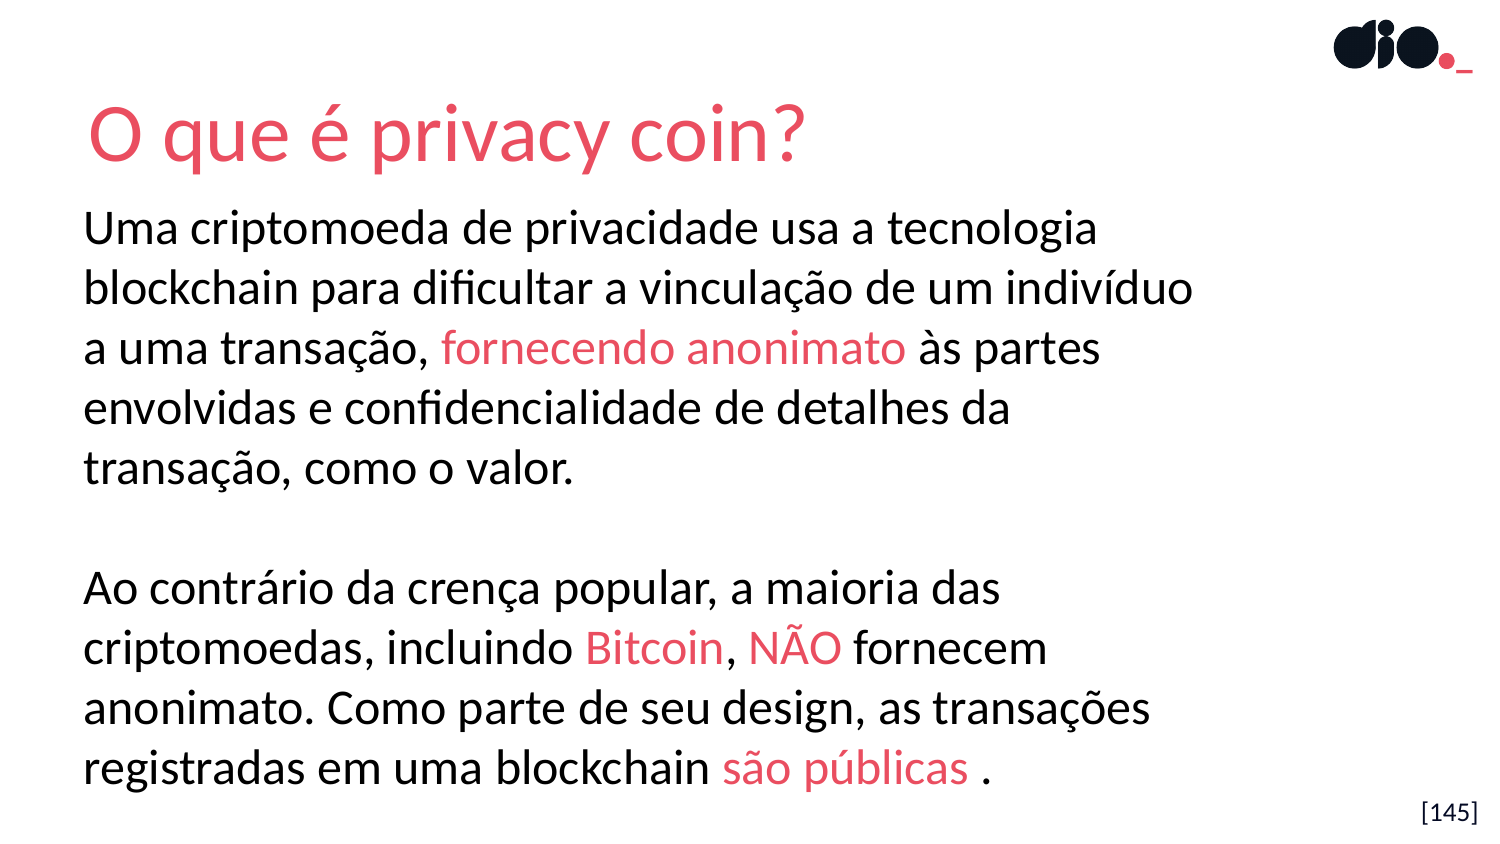

O que é privacy coin?
Uma criptomoeda de privacidade usa a tecnologia blockchain para dificultar a vinculação de um indivíduo a uma transação, fornecendo anonimato às partes envolvidas e confidencialidade de detalhes da transação, como o valor.

Ao contrário da crença popular, a maioria das criptomoedas, incluindo Bitcoin, NÃO fornecem anonimato. Como parte de seu design, as transações registradas em uma blockchain são públicas .

[145]